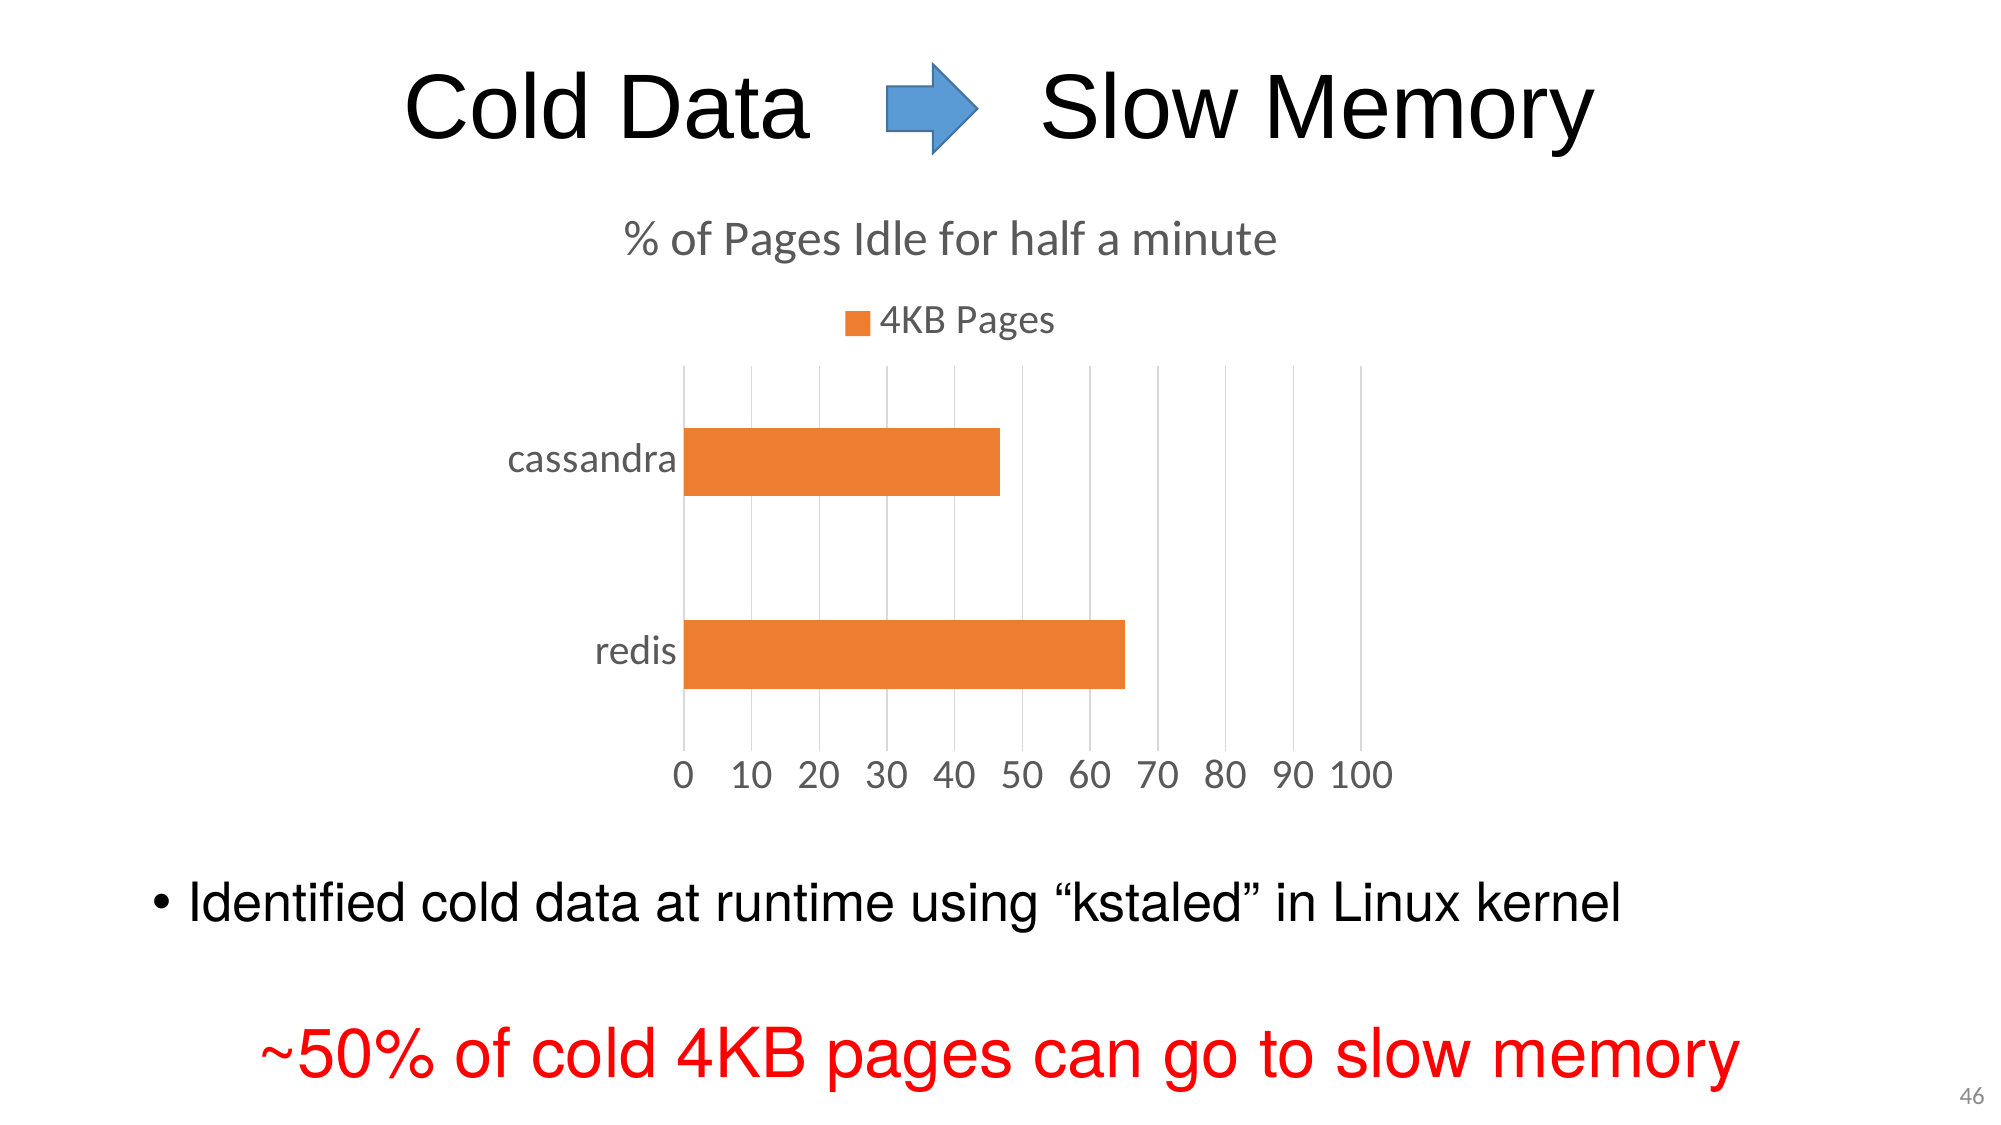

# Cold Data         Slow Memory

### Chart: % of Pages Idle for half a minute

| Category | 4KB Pages |
|---|---|
| redis | 65.21739130434781 |
| cassandra | 46.66666666666648 |

Identified cold data at runtime using “kstaled” in Linux kernel

~50% of cold 4KB pages can go to slow memory
46